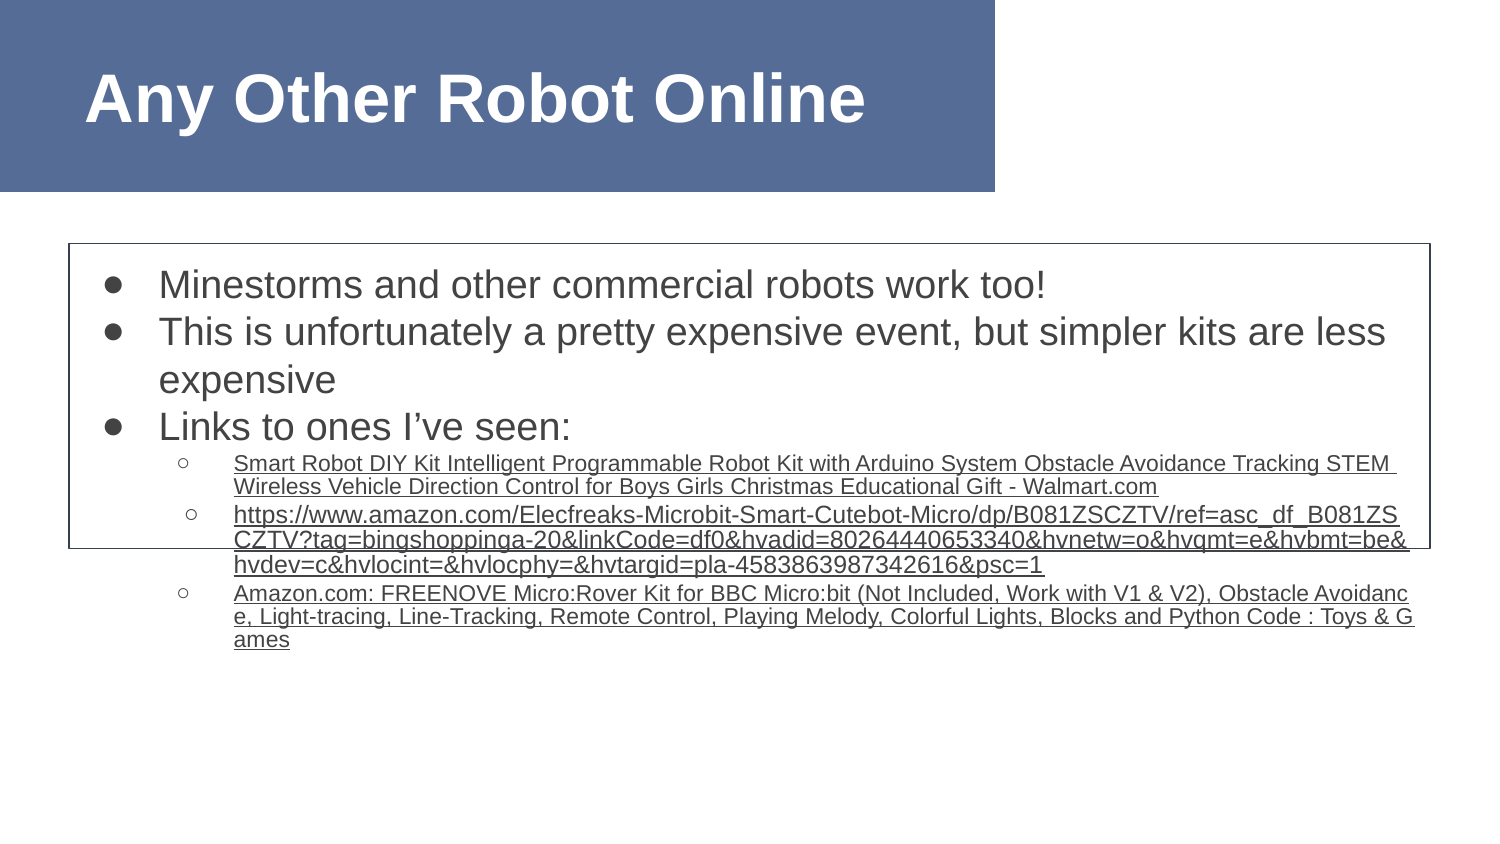

Any Other Robot Online
Minestorms and other commercial robots work too!
This is unfortunately a pretty expensive event, but simpler kits are less expensive
Links to ones I’ve seen:
Smart Robot DIY Kit Intelligent Programmable Robot Kit with Arduino System Obstacle Avoidance Tracking STEM Wireless Vehicle Direction Control for Boys Girls Christmas Educational Gift - Walmart.com
https://www.amazon.com/Elecfreaks-Microbit-Smart-Cutebot-Micro/dp/B081ZSCZTV/ref=asc_df_B081ZSCZTV?tag=bingshoppinga-20&linkCode=df0&hvadid=80264440653340&hvnetw=o&hvqmt=e&hvbmt=be&hvdev=c&hvlocint=&hvlocphy=&hvtargid=pla-4583863987342616&psc=1
Amazon.com: FREENOVE Micro:Rover Kit for BBC Micro:bit (Not Included, Work with V1 & V2), Obstacle Avoidance, Light-tracing, Line-Tracking, Remote Control, Playing Melody, Colorful Lights, Blocks and Python Code : Toys & Games